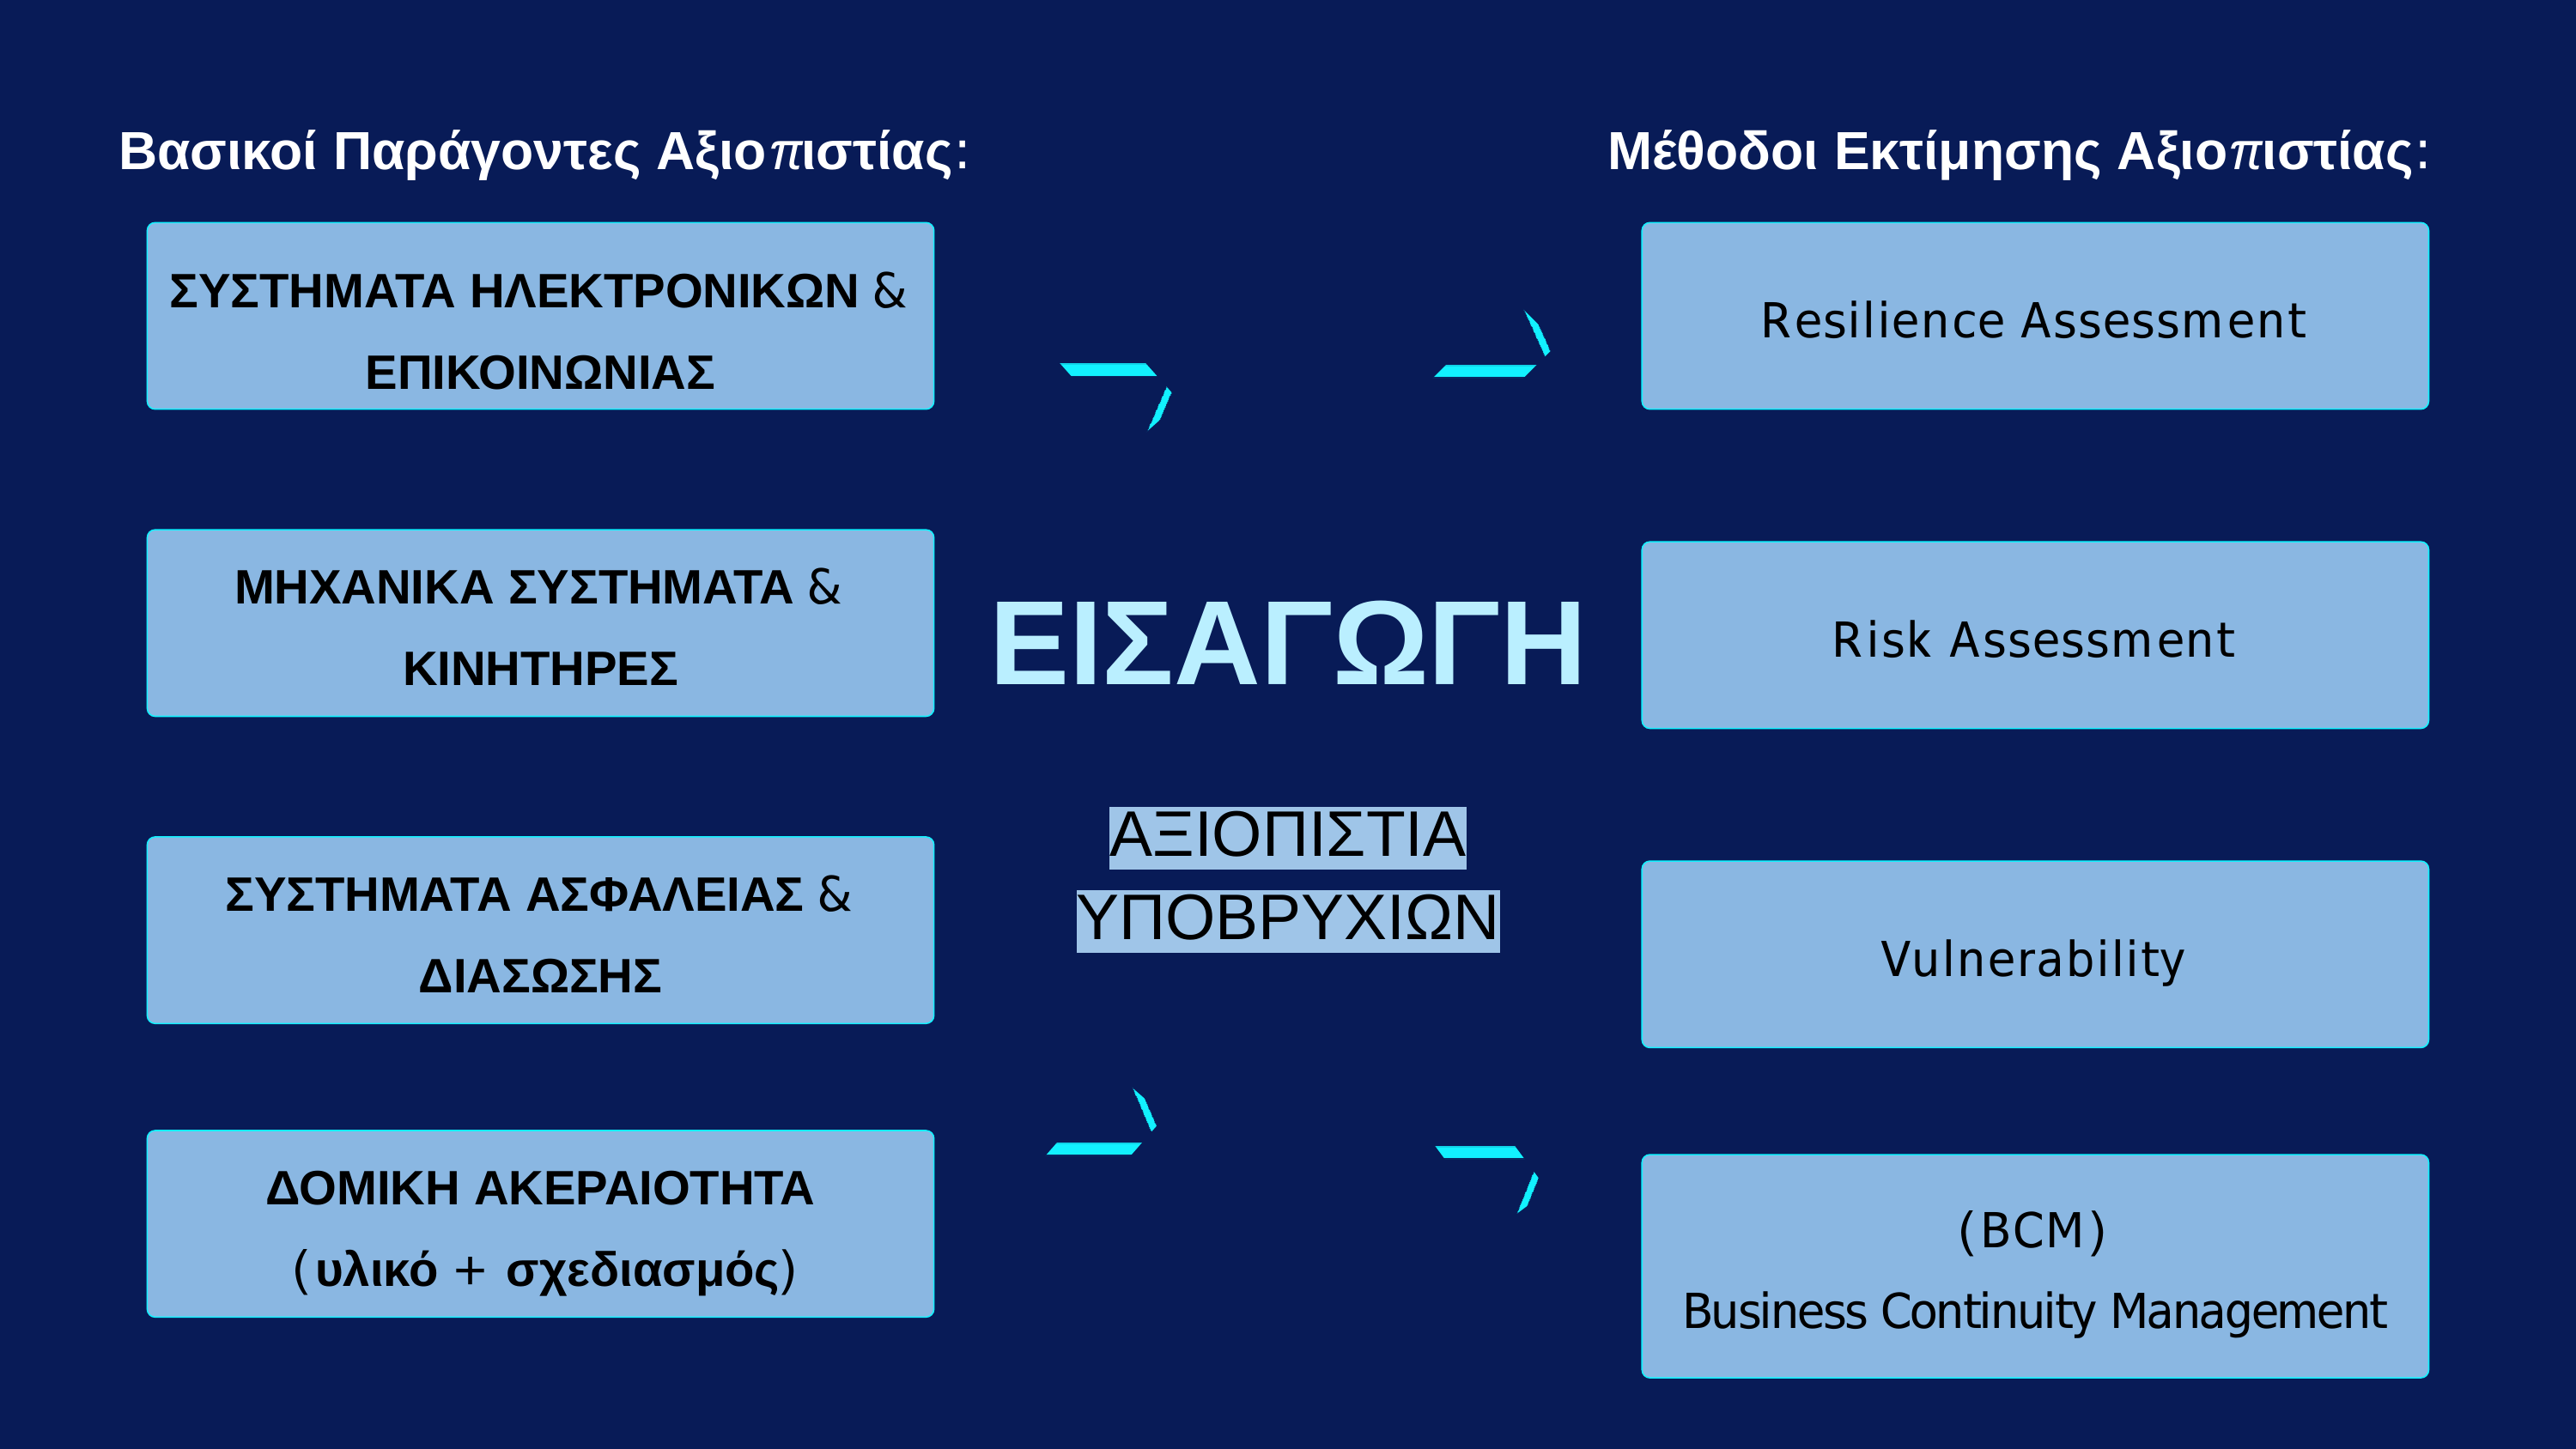

Βασικοί Παράγοντες Αξιοπιστίας:
Μέθοδοι Εκτίμησης Αξιοπιστίας:

Resilience Assessment

ΣΥΣΤΗΜΑΤΑ ΗΛΕΚΤΡΟΝΙΚΩΝ & ΕΠΙΚΟΙΝΩΝΙΑΣ

ΜΗΧΑΝΙΚΑ ΣΥΣΤΗΜΑΤΑ & ΚΙΝΗΤΗΡΕΣ

Risk Assessment
ΕΙΣΑΓΩΓΗ
ΑΞΙΟΠΙΣΤΙΑ ΥΠΟΒΡΥΧΙΩΝ

ΣΥΣΤΗΜΑΤΑ ΑΣΦΑΛΕΙΑΣ & ΔΙΑΣΩΣΗΣ

Vulnerability

ΔΟΜΙΚΗ ΑΚΕΡΑΙΟΤΗΤΑ
 (υλικό + σχεδιασμός)

(BCM)
Business Continuity Management